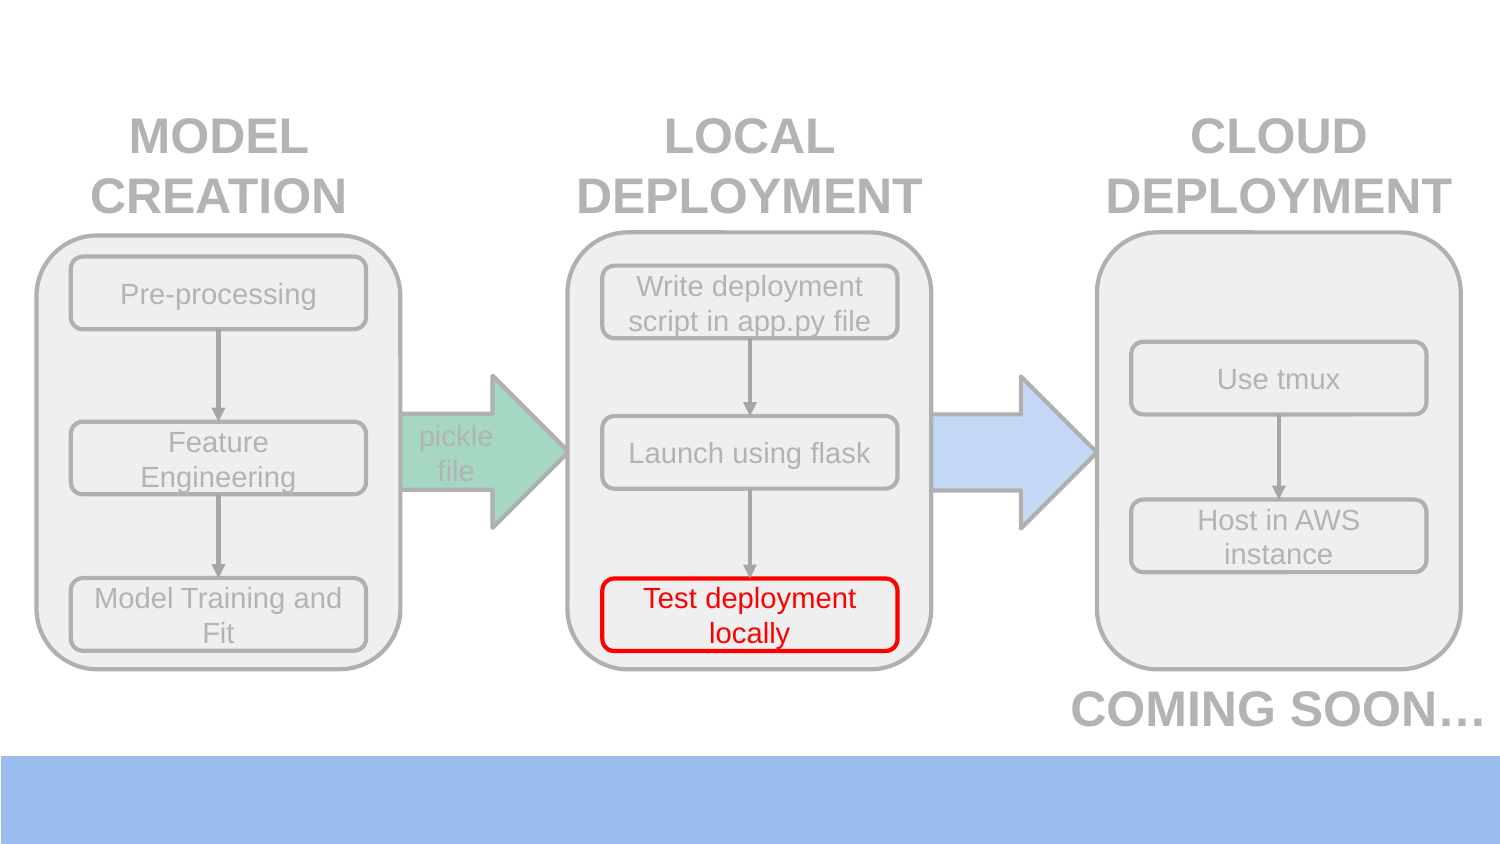

LOCAL DEPLOYMENT
CLOUD DEPLOYMENT
MODEL CREATION

Pre-processing
Write deployment script in app.py file
Use tmux
pickle file

Launch using flask
Feature Engineering
Host in AWS instance
Model Training and Fit
Test deployment locally
COMING SOON…